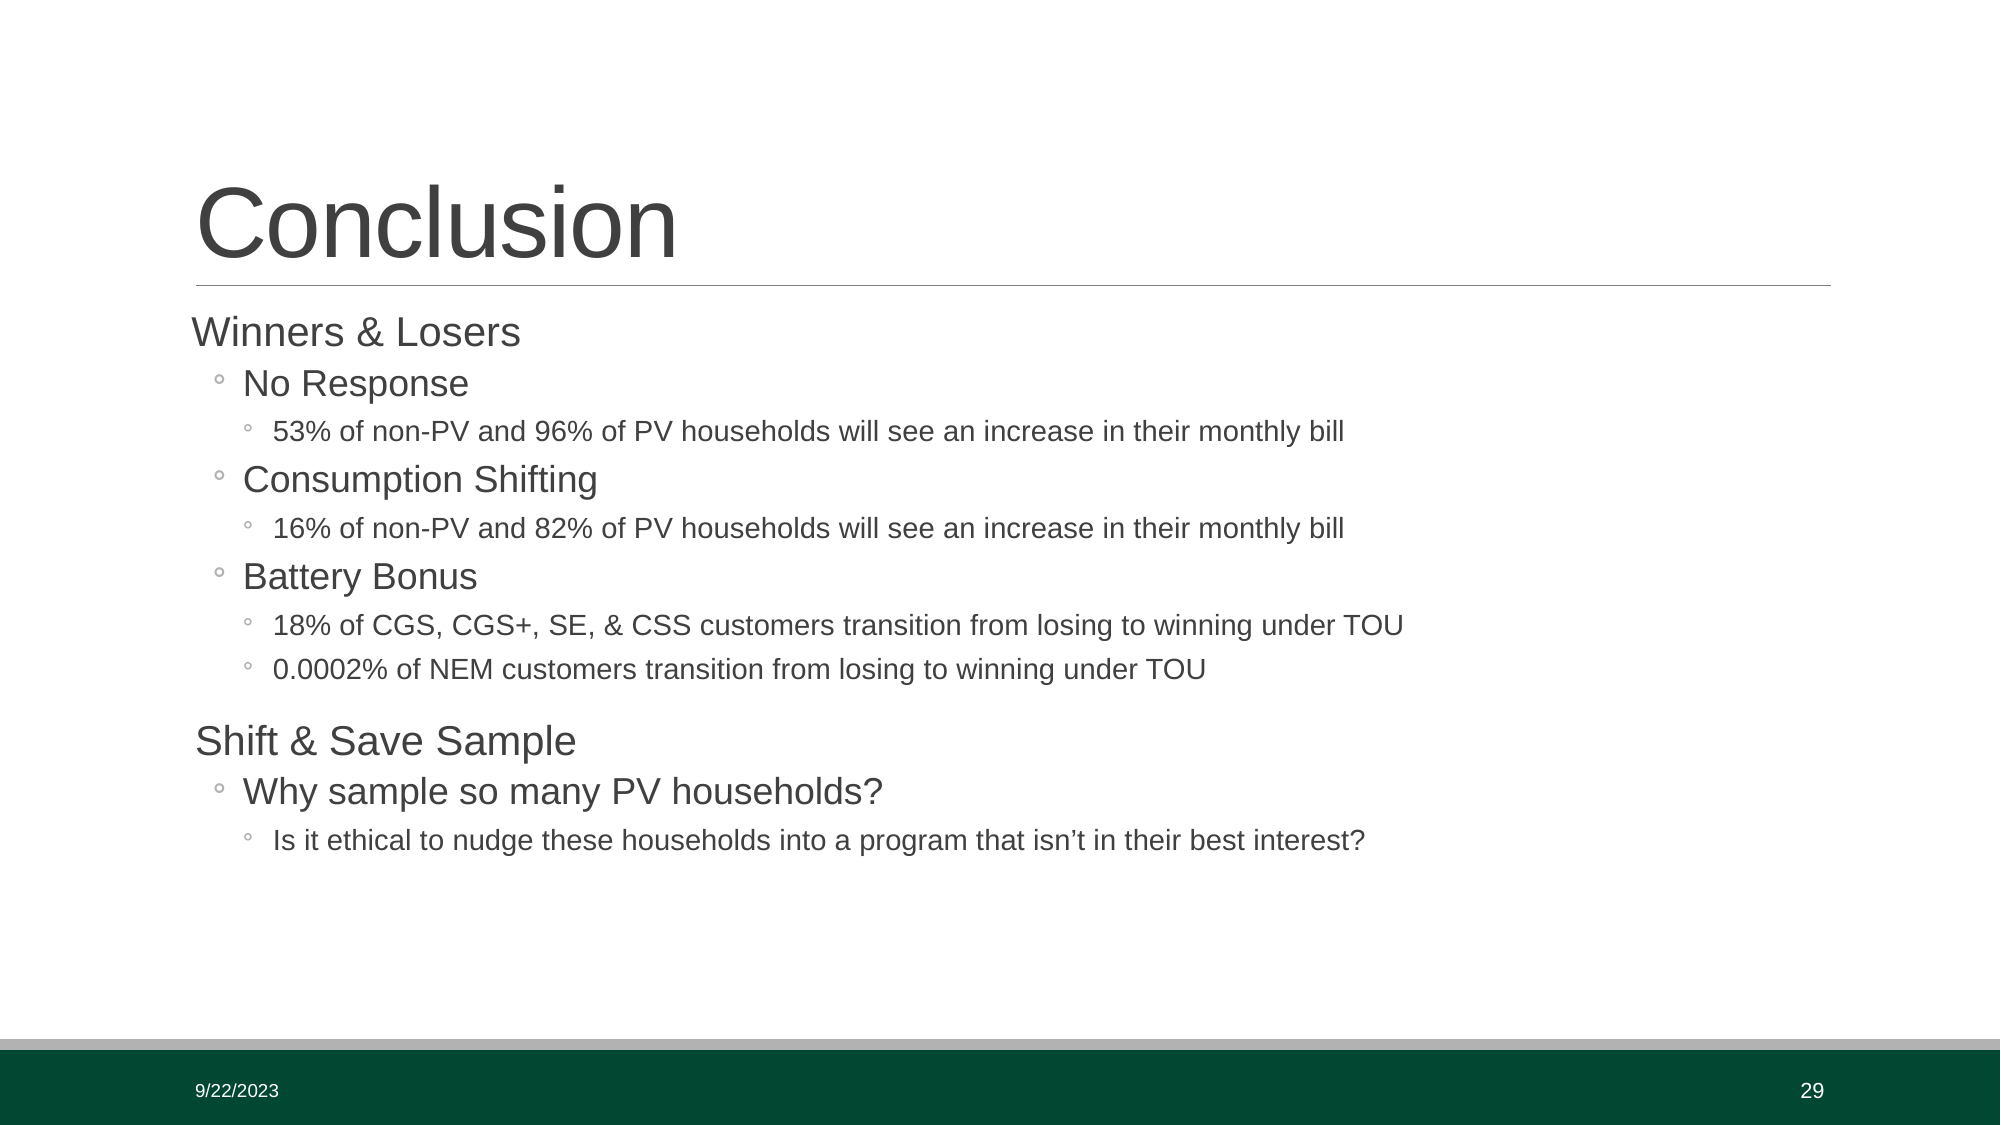

# Conclusion
 Winners & Losers
No Response
53% of non-PV and 96% of PV households will see an increase in their monthly bill
Consumption Shifting
16% of non-PV and 82% of PV households will see an increase in their monthly bill
Battery Bonus
18% of CGS, CGS+, SE, & CSS customers transition from losing to winning under TOU
0.0002% of NEM customers transition from losing to winning under TOU
Shift & Save Sample
Why sample so many PV households?
Is it ethical to nudge these households into a program that isn’t in their best interest?
9/22/2023
29